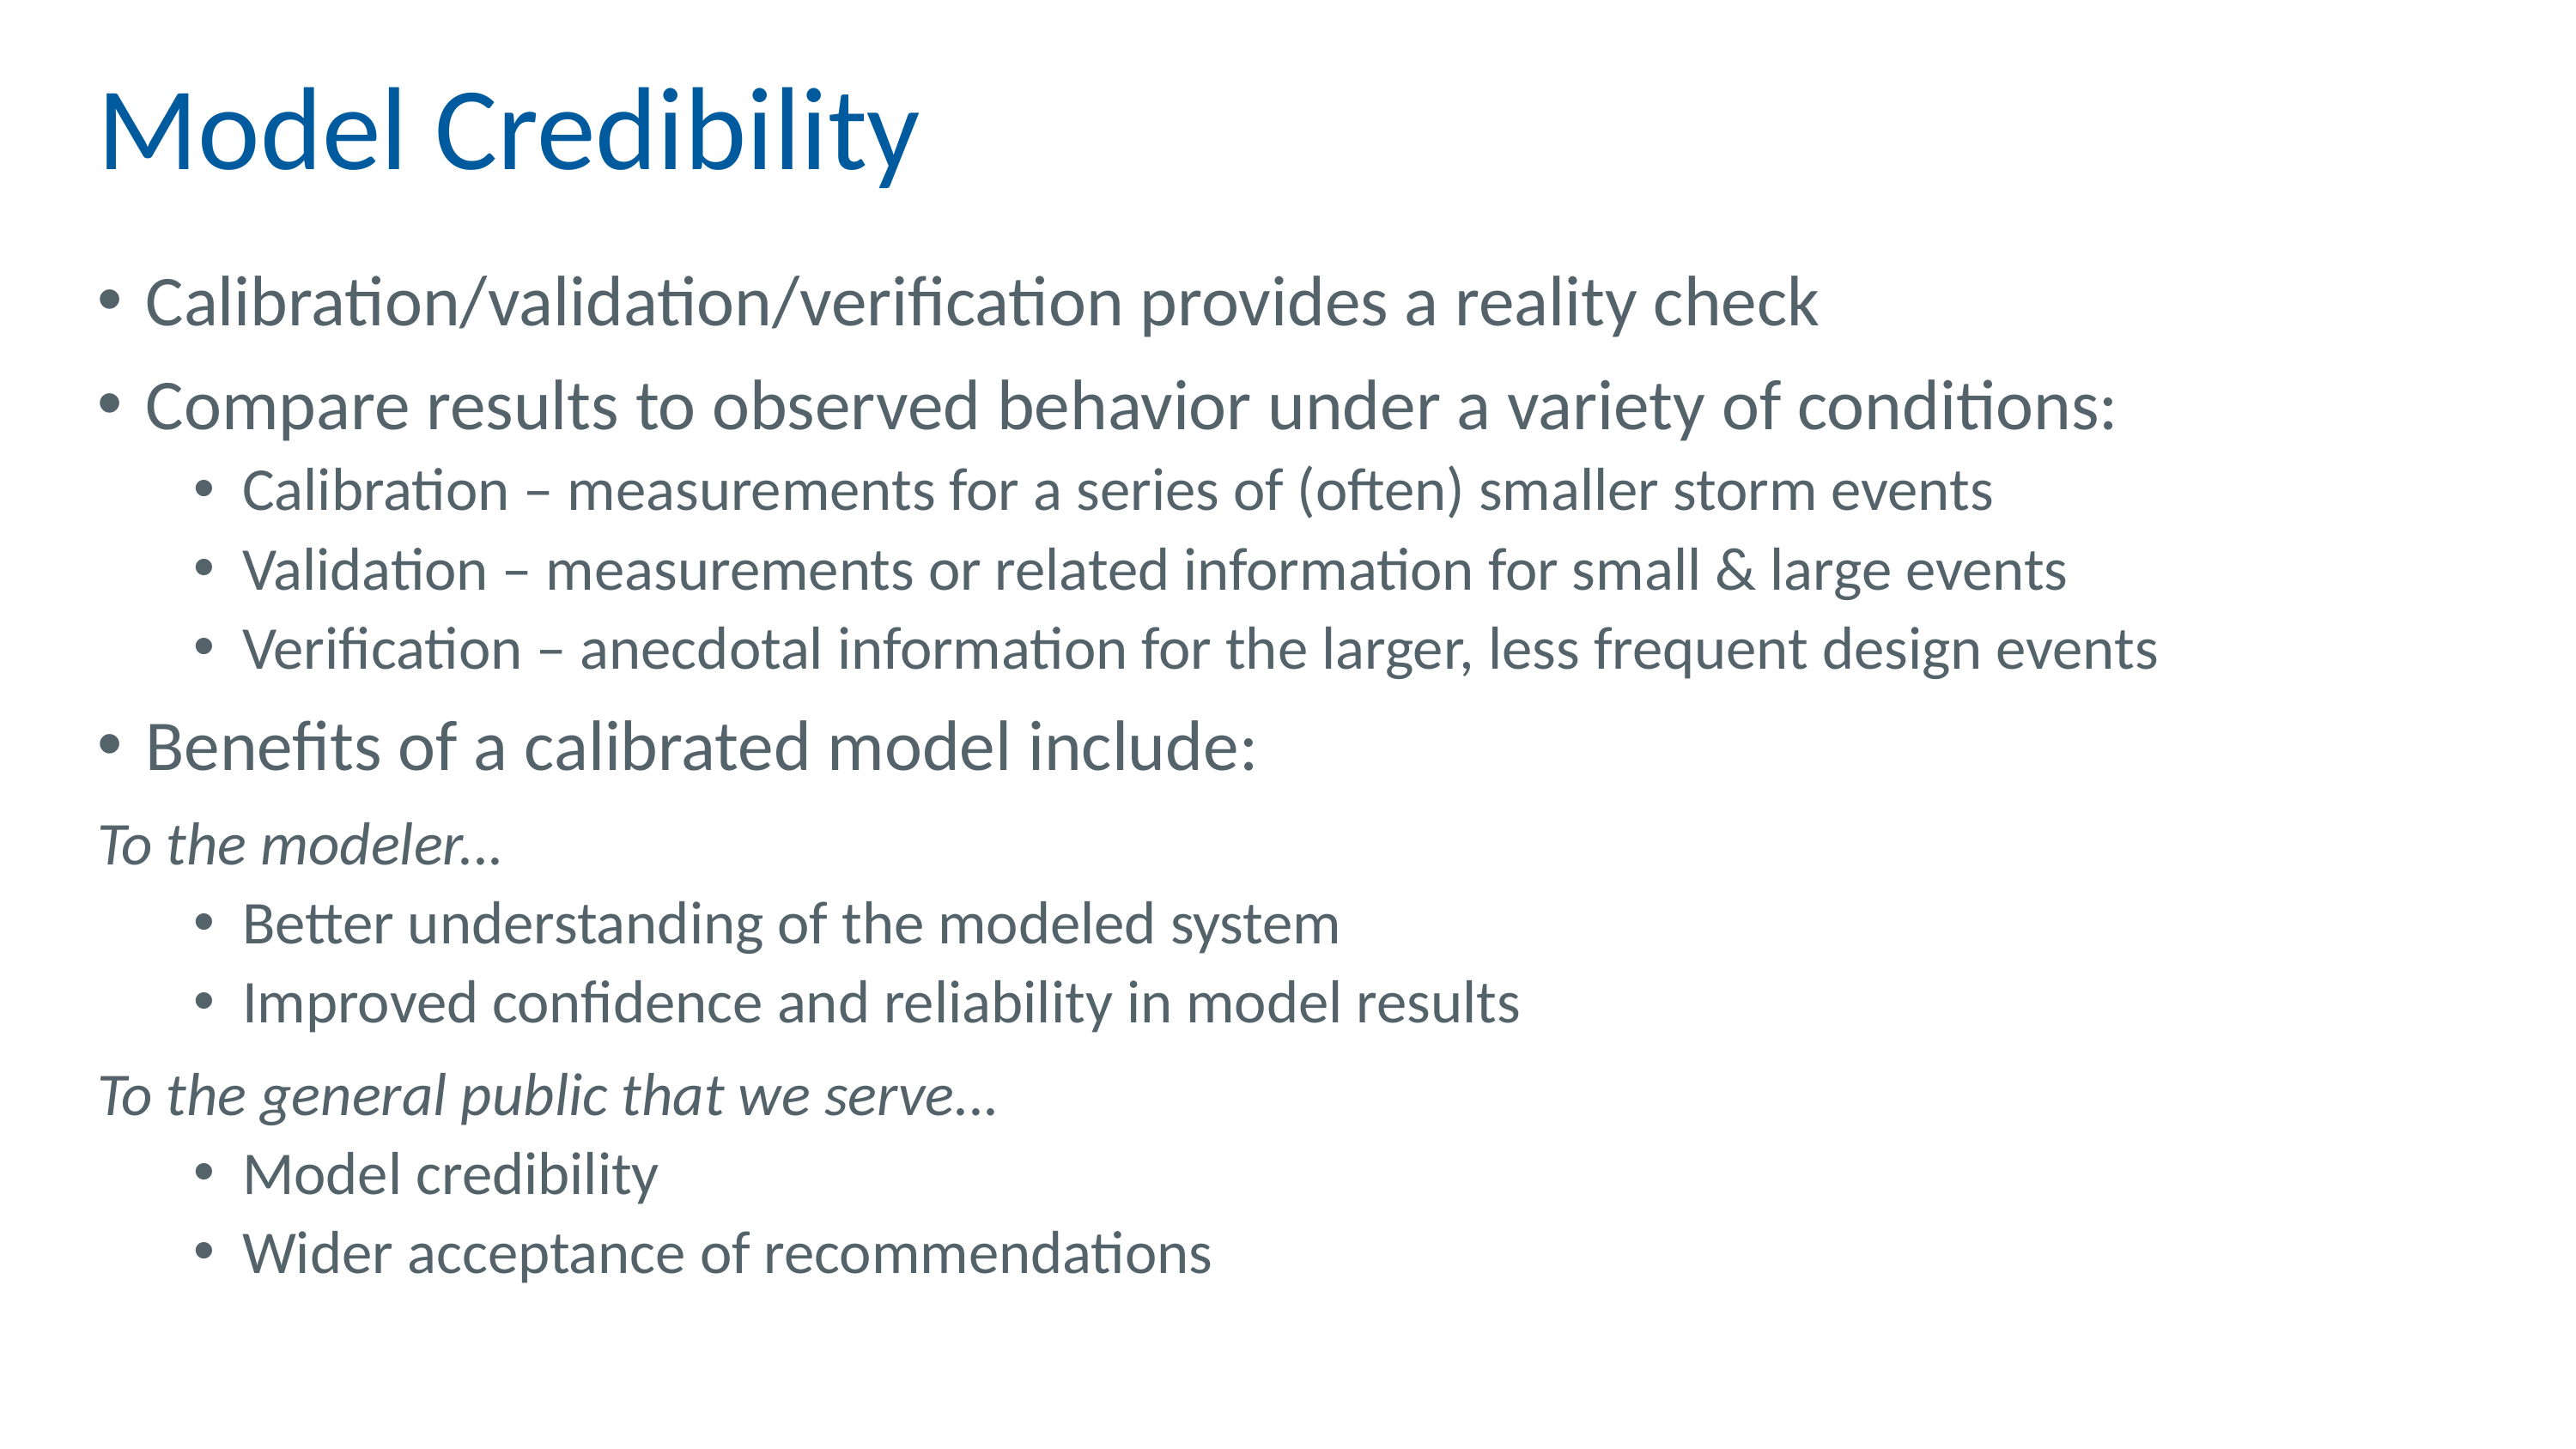

# Model Credibility
Calibration/validation/verification provides a reality check
Compare results to observed behavior under a variety of conditions:
Calibration – measurements for a series of (often) smaller storm events
Validation – measurements or related information for small & large events
Verification – anecdotal information for the larger, less frequent design events
Benefits of a calibrated model include:
To the modeler...
Better understanding of the modeled system
Improved confidence and reliability in model results
To the general public that we serve...
Model credibility
Wider acceptance of recommendations